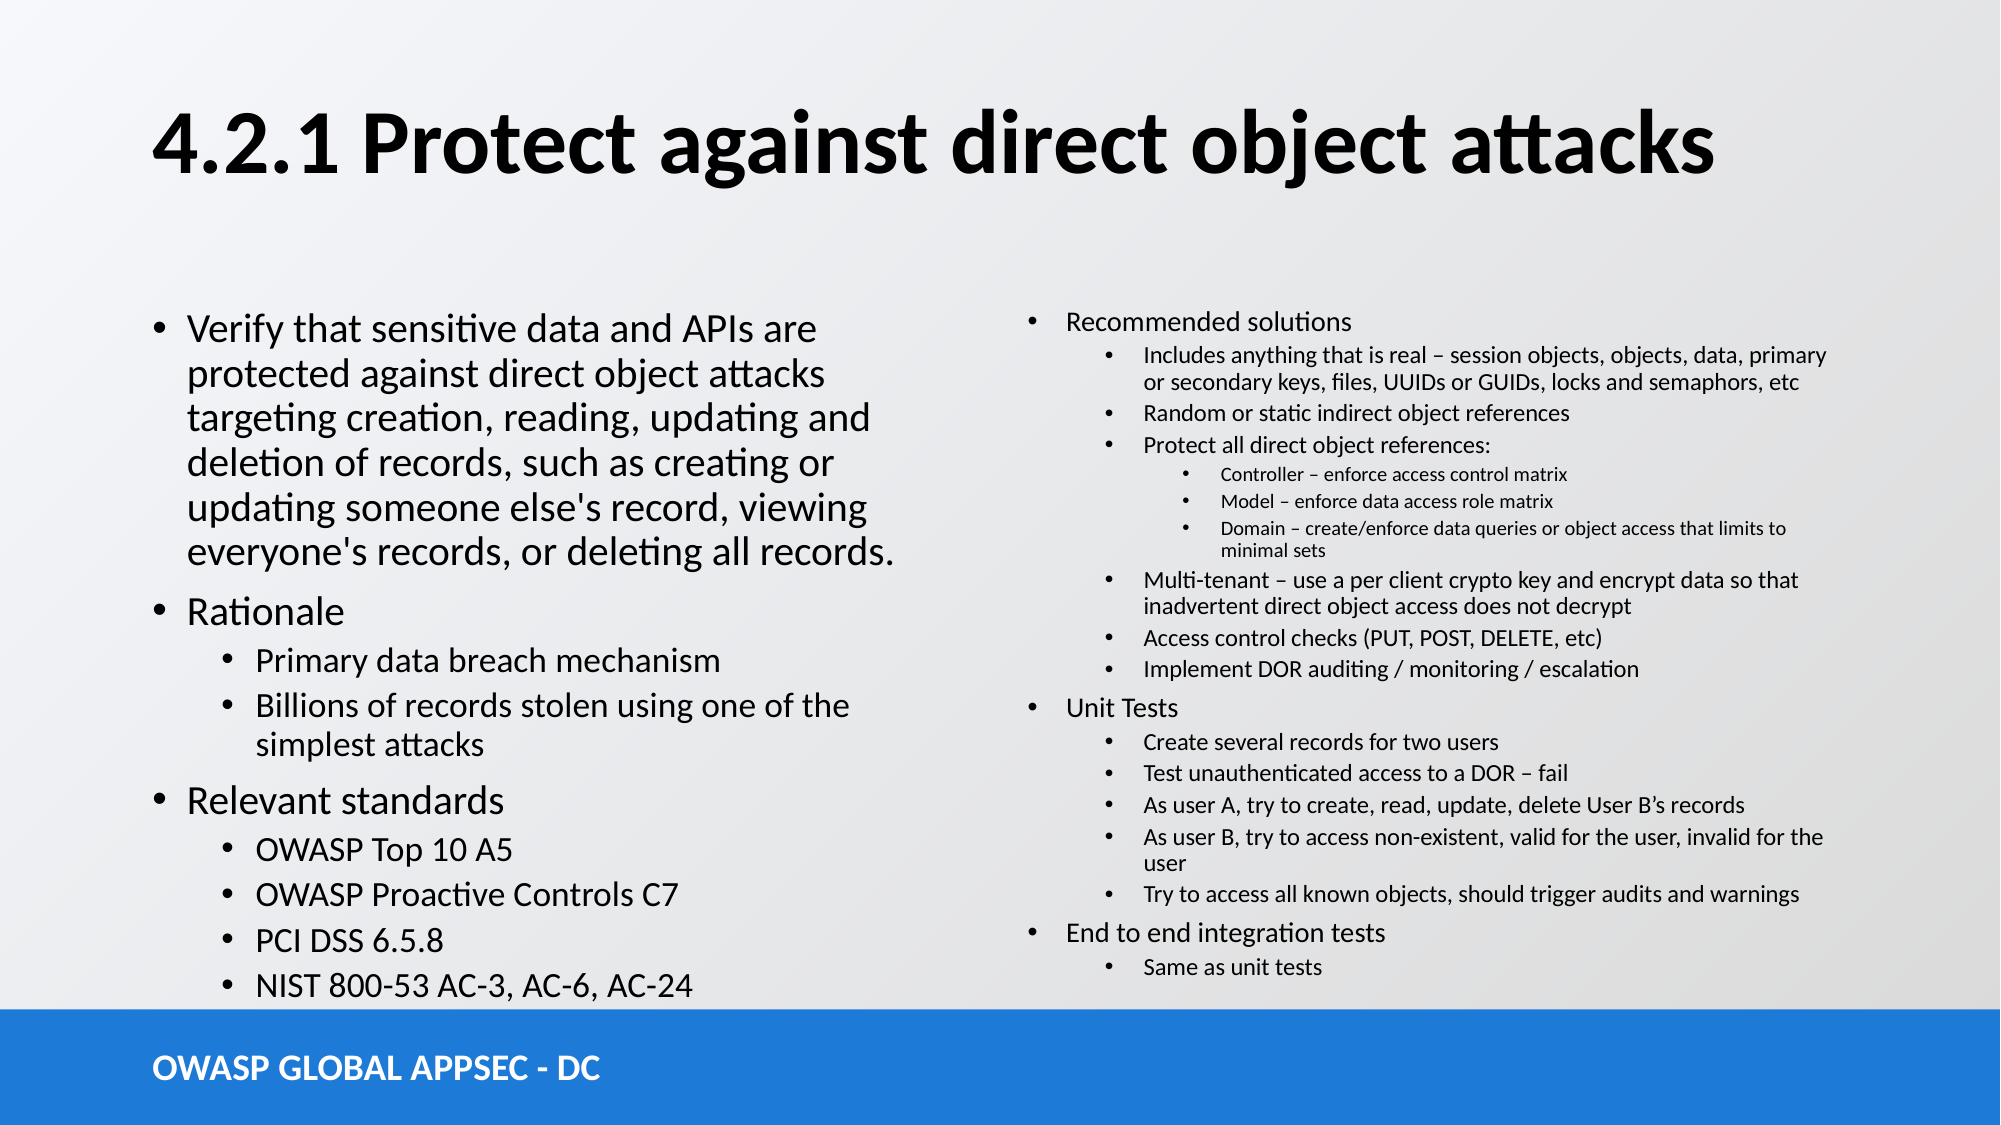

# 4.2.1 Protect against direct object attacks
Verify that sensitive data and APIs are protected against direct object attacks targeting creation, reading, updating and deletion of records, such as creating or updating someone else's record, viewing everyone's records, or deleting all records.
Rationale
Primary data breach mechanism
Billions of records stolen using one of the simplest attacks
Relevant standards
OWASP Top 10 A5
OWASP Proactive Controls C7
PCI DSS 6.5.8
NIST 800-53 AC-3, AC-6, AC-24

Recommended solutions
Includes anything that is real – session objects, objects, data, primary or secondary keys, files, UUIDs or GUIDs, locks and semaphors, etc
Random or static indirect object references
Protect all direct object references:
Controller – enforce access control matrix
Model – enforce data access role matrix
Domain – create/enforce data queries or object access that limits to minimal sets
Multi-tenant – use a per client crypto key and encrypt data so that inadvertent direct object access does not decrypt
Access control checks (PUT, POST, DELETE, etc)
Implement DOR auditing / monitoring / escalation
Unit Tests
Create several records for two users
Test unauthenticated access to a DOR – fail
As user A, try to create, read, update, delete User B’s records
As user B, try to access non-existent, valid for the user, invalid for the user
Try to access all known objects, should trigger audits and warnings
End to end integration tests
Same as unit tests